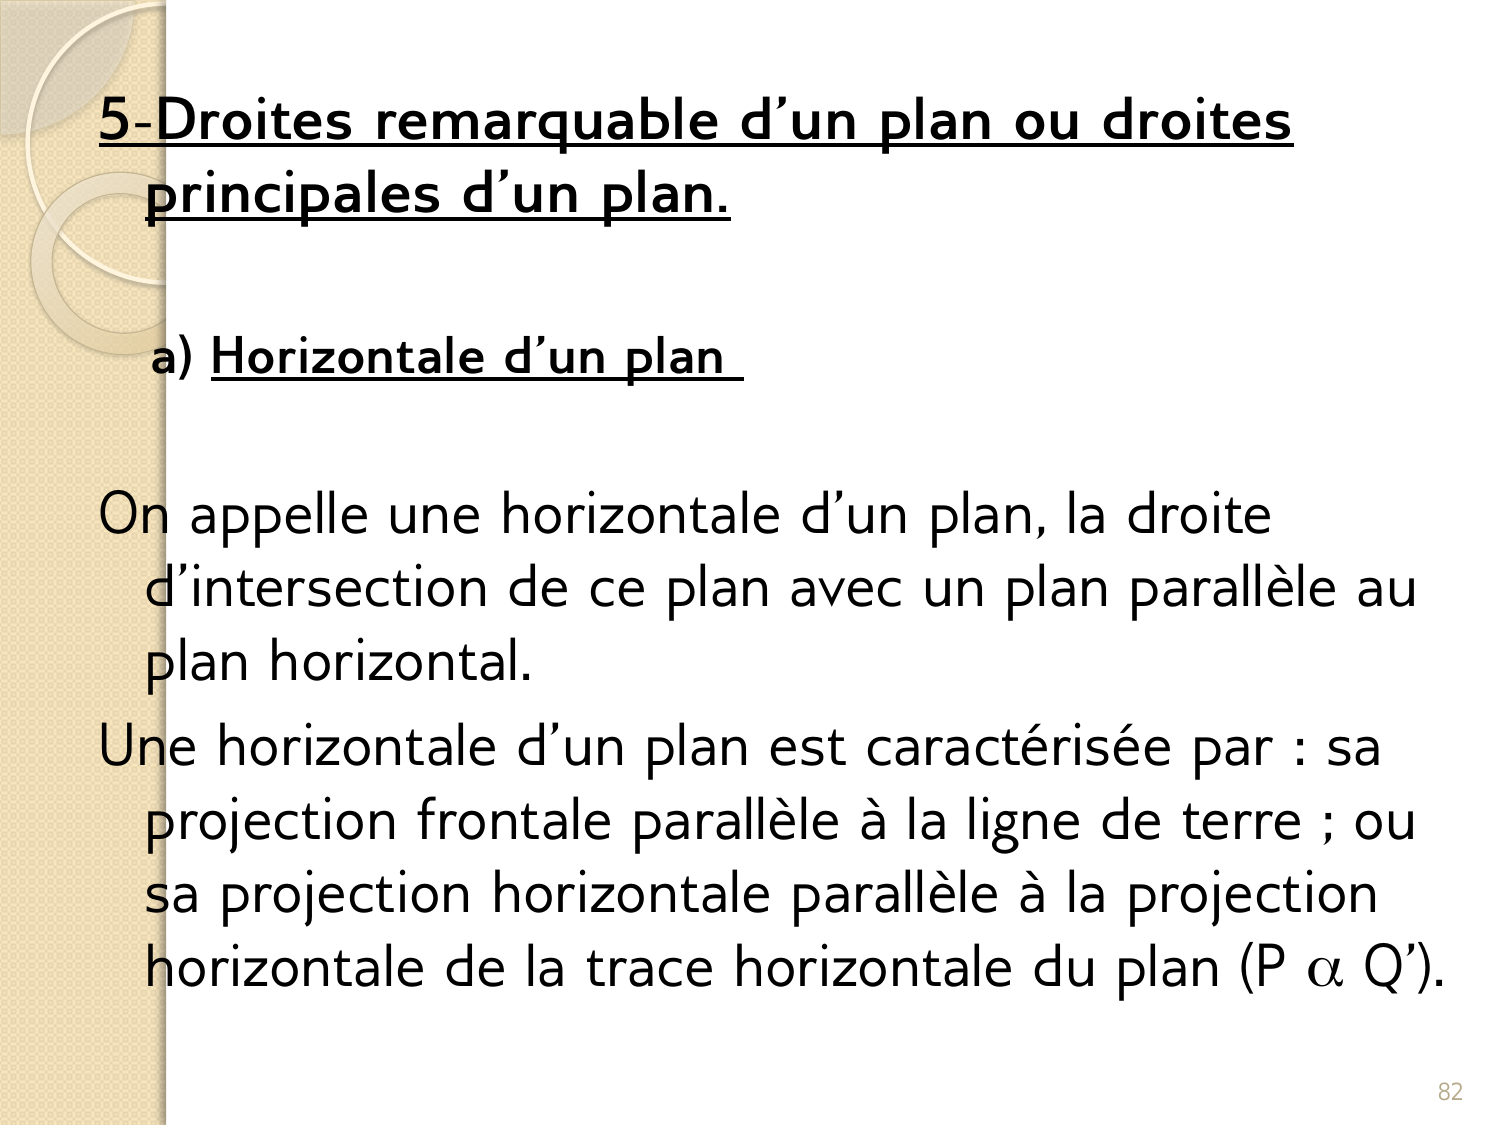

5-Droites remarquable d’un plan ou droites principales d’un plan.

a) Horizontale d’un plan

On appelle une horizontale d’un plan, la droite d’intersection de ce plan avec un plan parallèle au plan horizontal.
Une horizontale d’un plan est caractérisée par : sa projection frontale parallèle à la ligne de terre ; ou sa projection horizontale parallèle à la projection horizontale de la trace horizontale du plan (P α Q’).

82